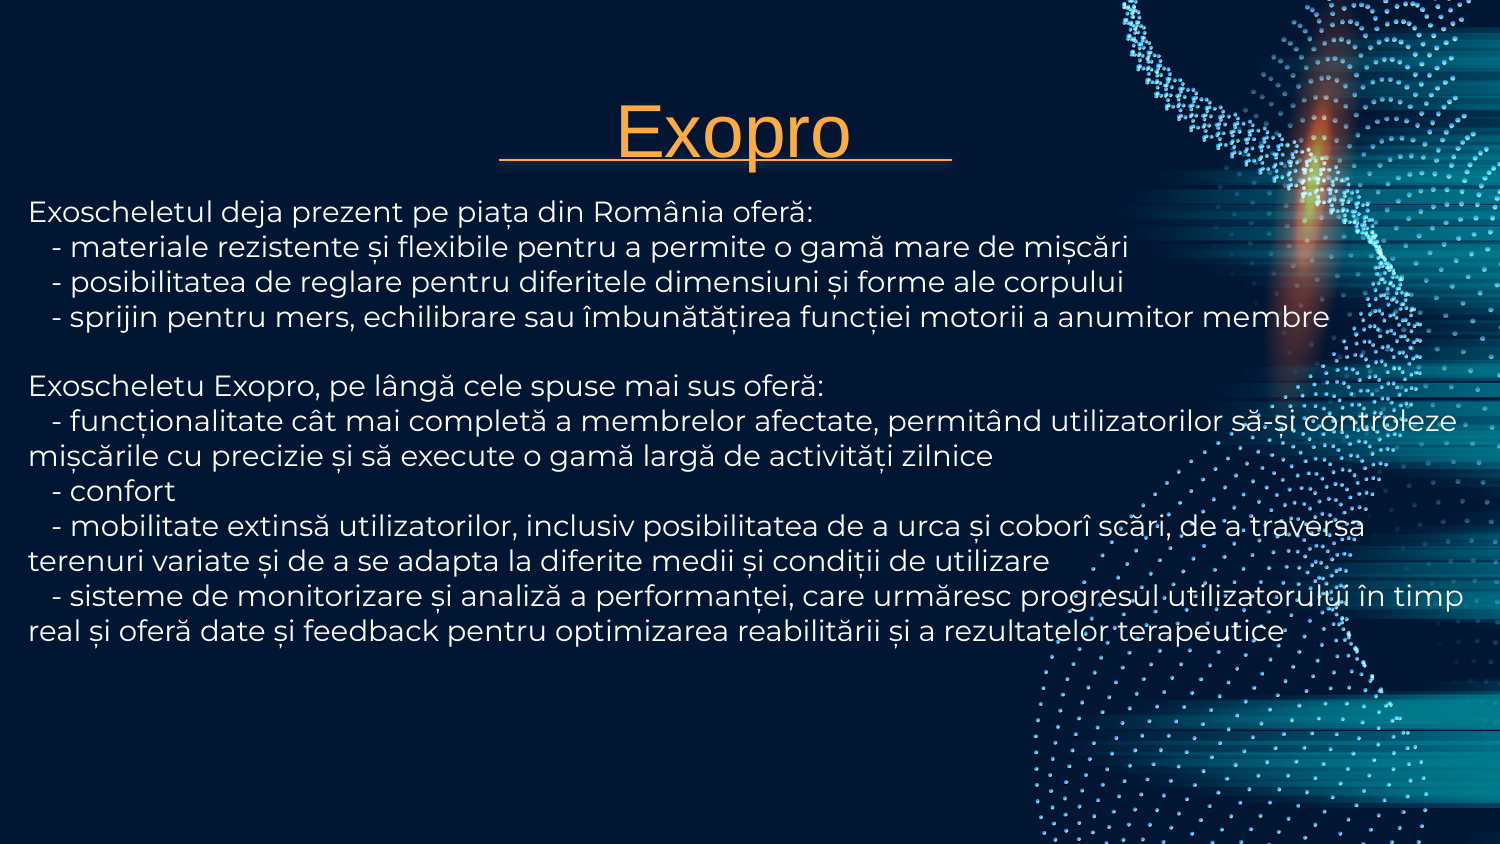

# Exopro
Exoscheletul deja prezent pe piața din România oferă:
   - materiale rezistente și flexibile pentru a permite o gamă mare de mișcări
   - posibilitatea de reglare pentru diferitele dimensiuni și forme ale corpului
   - sprijin pentru mers, echilibrare sau îmbunătățirea funcției motorii a anumitor membre

Exoscheletu Exopro, pe lângă cele spuse mai sus oferă:
   - funcționalitate cât mai completă a membrelor afectate, permitând utilizatorilor să-și controleze mișcările cu precizie și să execute o gamă largă de activități zilnice
   - confort
   - mobilitate extinsă utilizatorilor, inclusiv posibilitatea de a urca și coborî scări, de a traversa terenuri variate și de a se adapta la diferite medii și condiții de utilizare
   - sisteme de monitorizare și analiză a performanței, care urmăresc progresul utilizatorului în timp real și oferă date și feedback pentru optimizarea reabilitării și a rezultatelor terapeutice